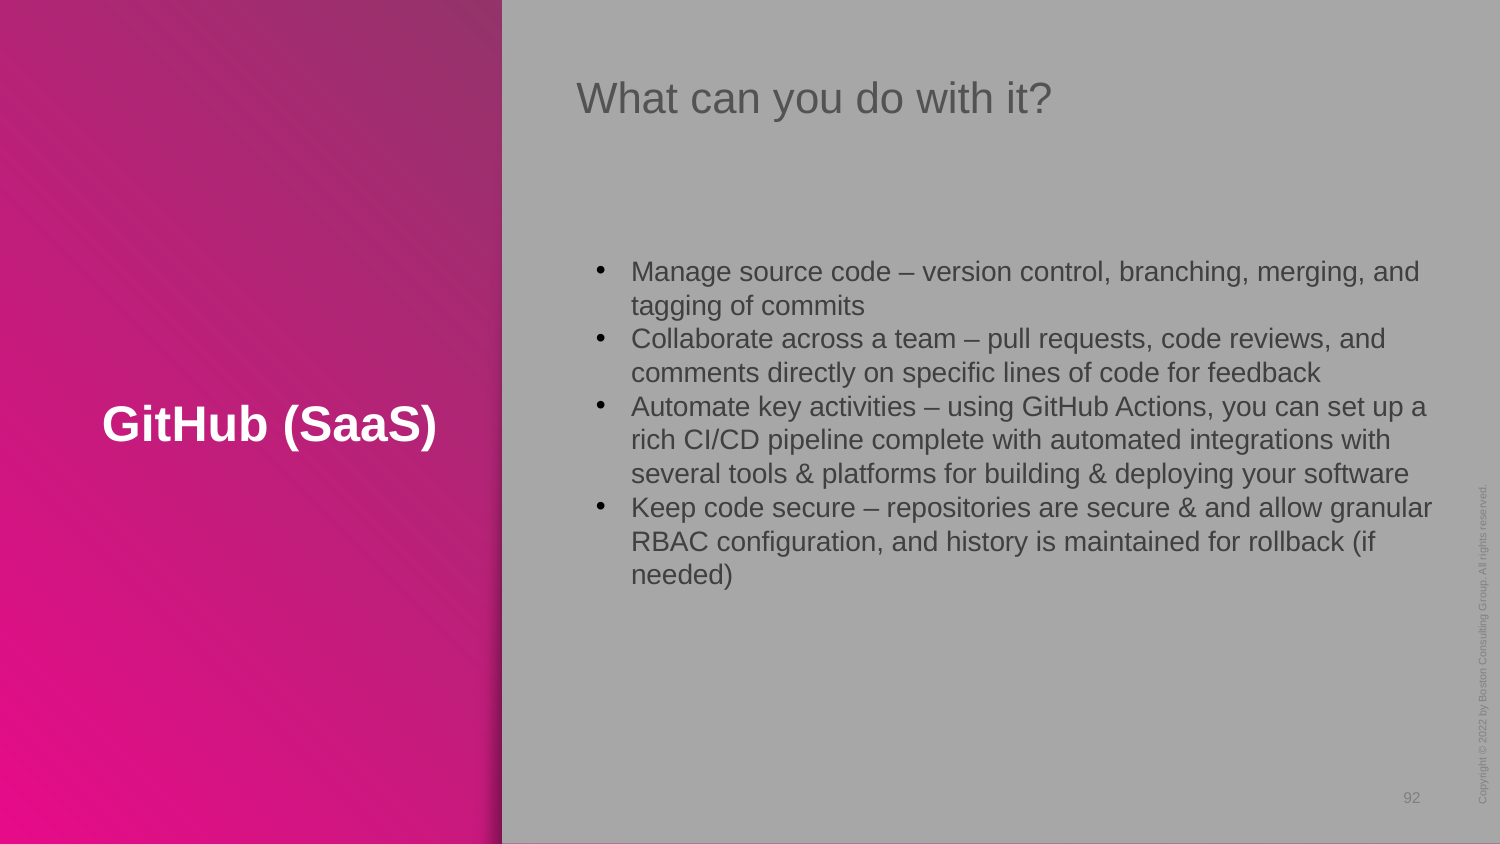

What can you do with it?
Manage source code – version control, branching, merging, and tagging of commits
Collaborate across a team – pull requests, code reviews, and comments directly on specific lines of code for feedback
Automate key activities – using GitHub Actions, you can set up a rich CI/CD pipeline complete with automated integrations with several tools & platforms for building & deploying your software
Keep code secure – repositories are secure & and allow granular RBAC configuration, and history is maintained for rollback (if needed)
# GitHub (SaaS)